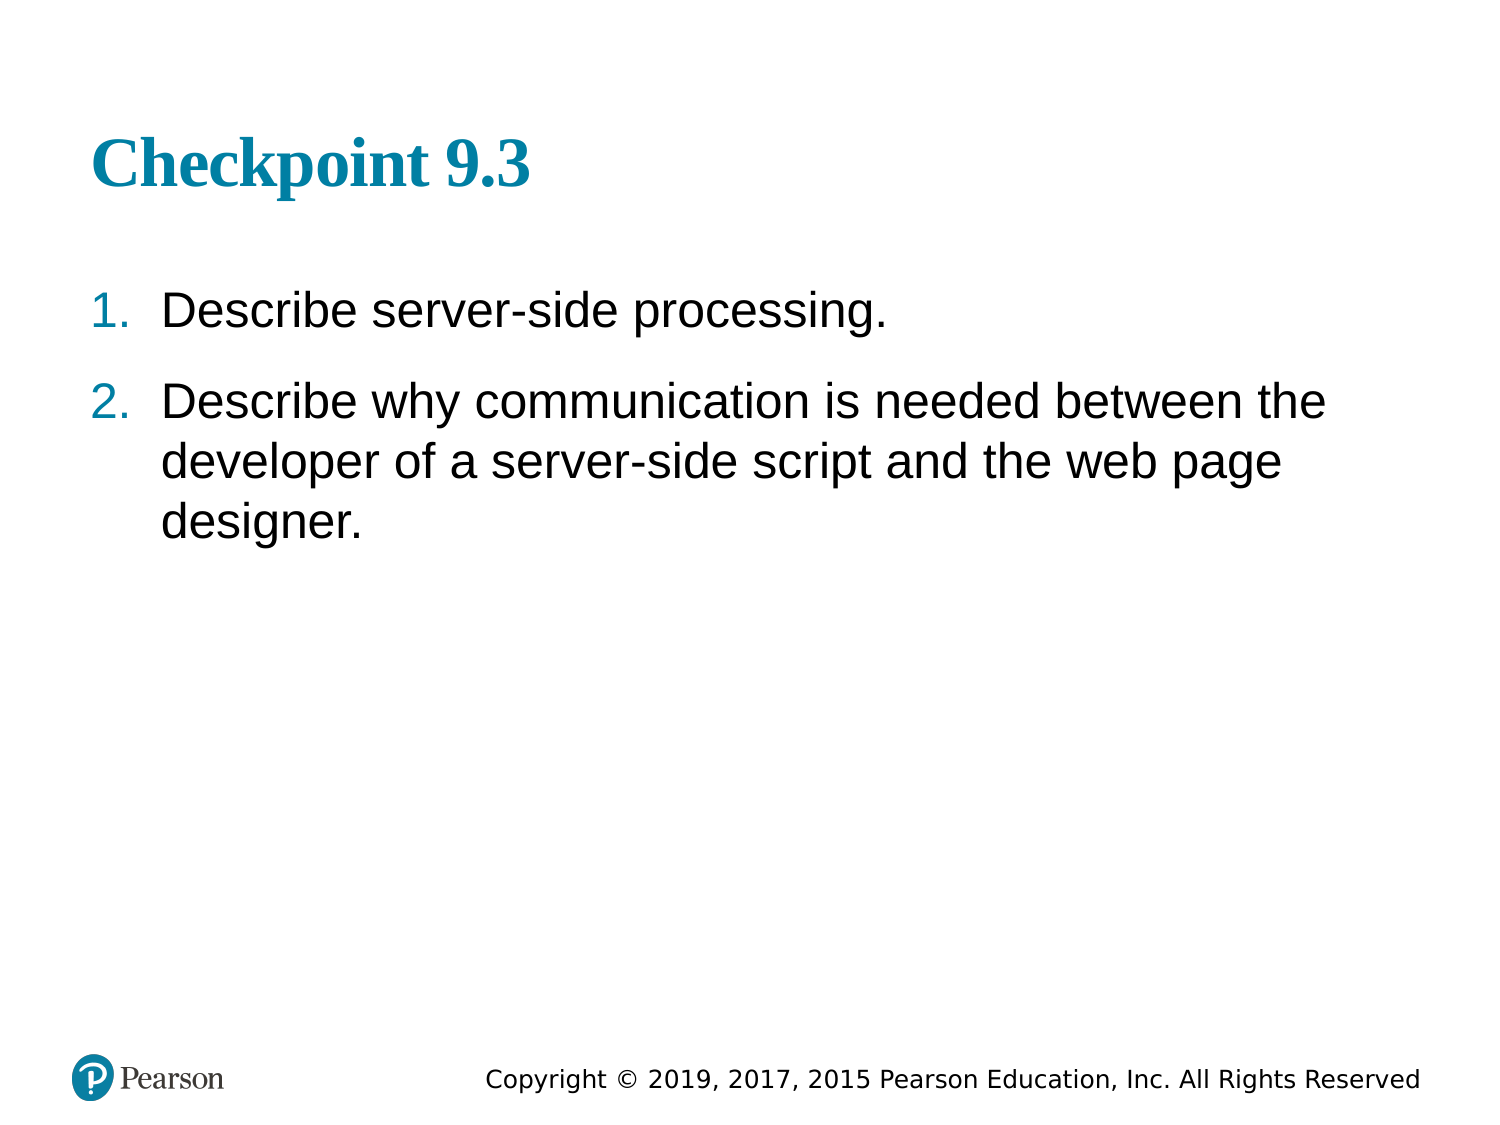

# Checkpoint 9.3
Describe server-side processing.
Describe why communication is needed between the developer of a server-side script and the web page designer.